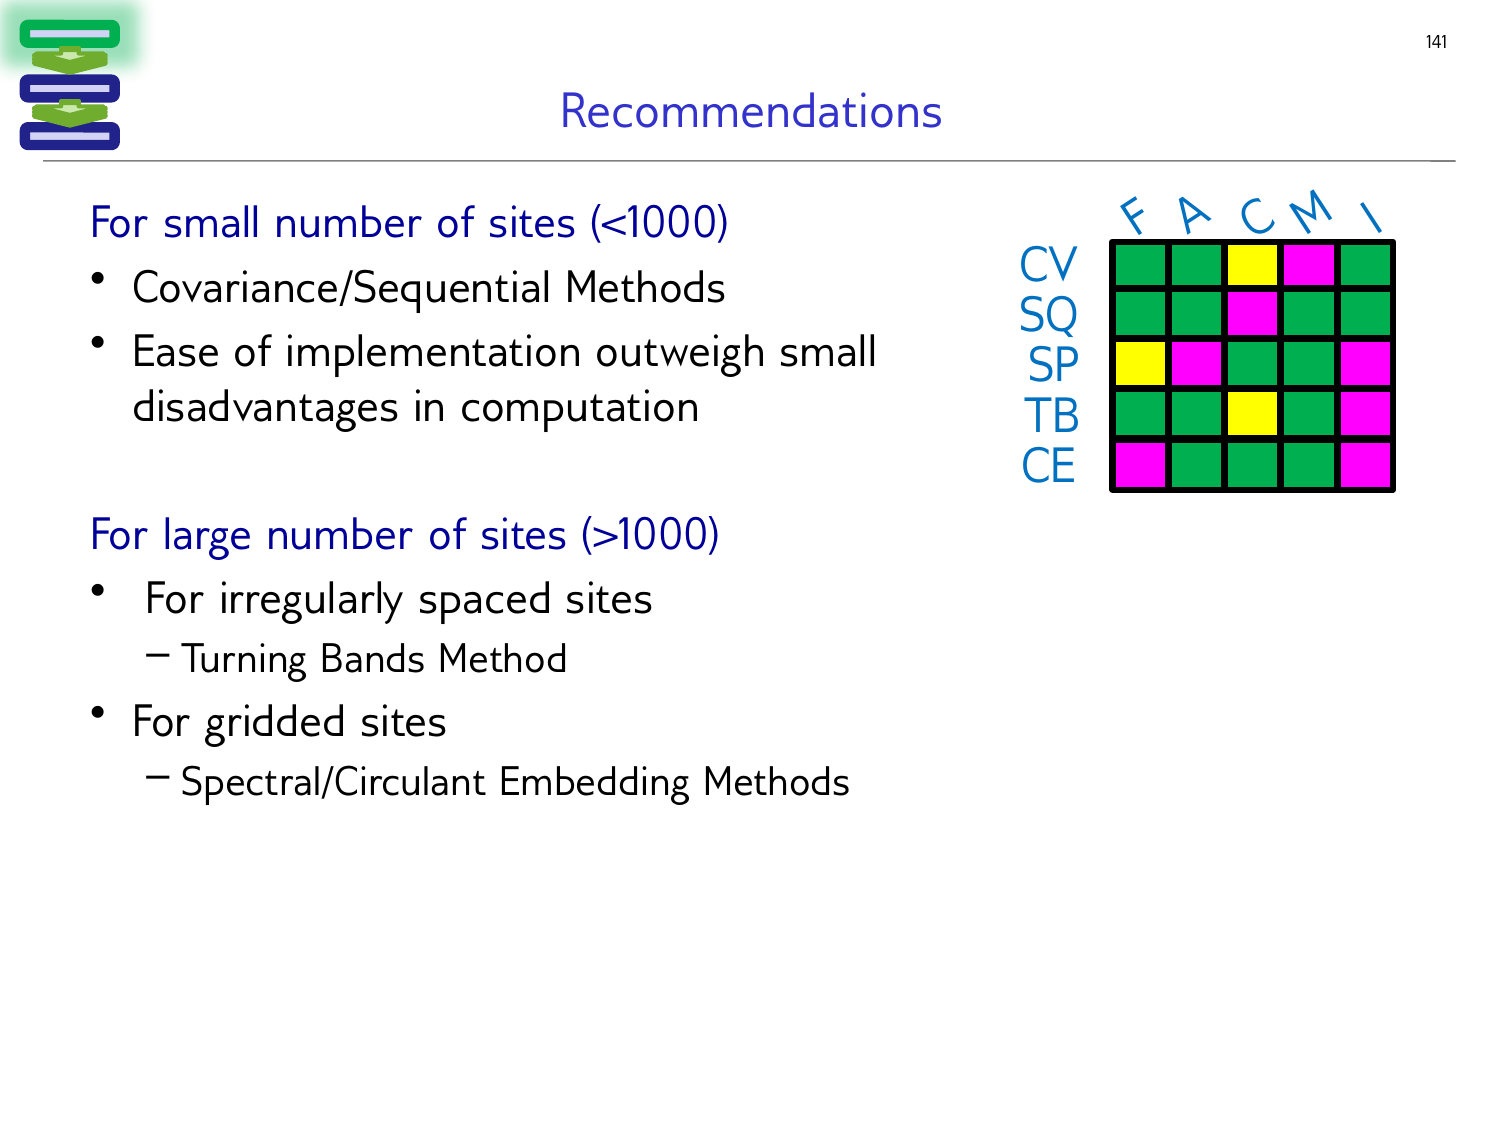

# Recommendations
M
A
F
C
I
For small number of sites (<1000)
Covariance/Sequential Methods
Ease of implementation outweigh small disadvantages in computation

For large number of sites (>1000)
 For irregularly spaced sites
Turning Bands Method
For gridded sites
Spectral/Circulant Embedding Methods

CV

SQ
SP
TB
CE